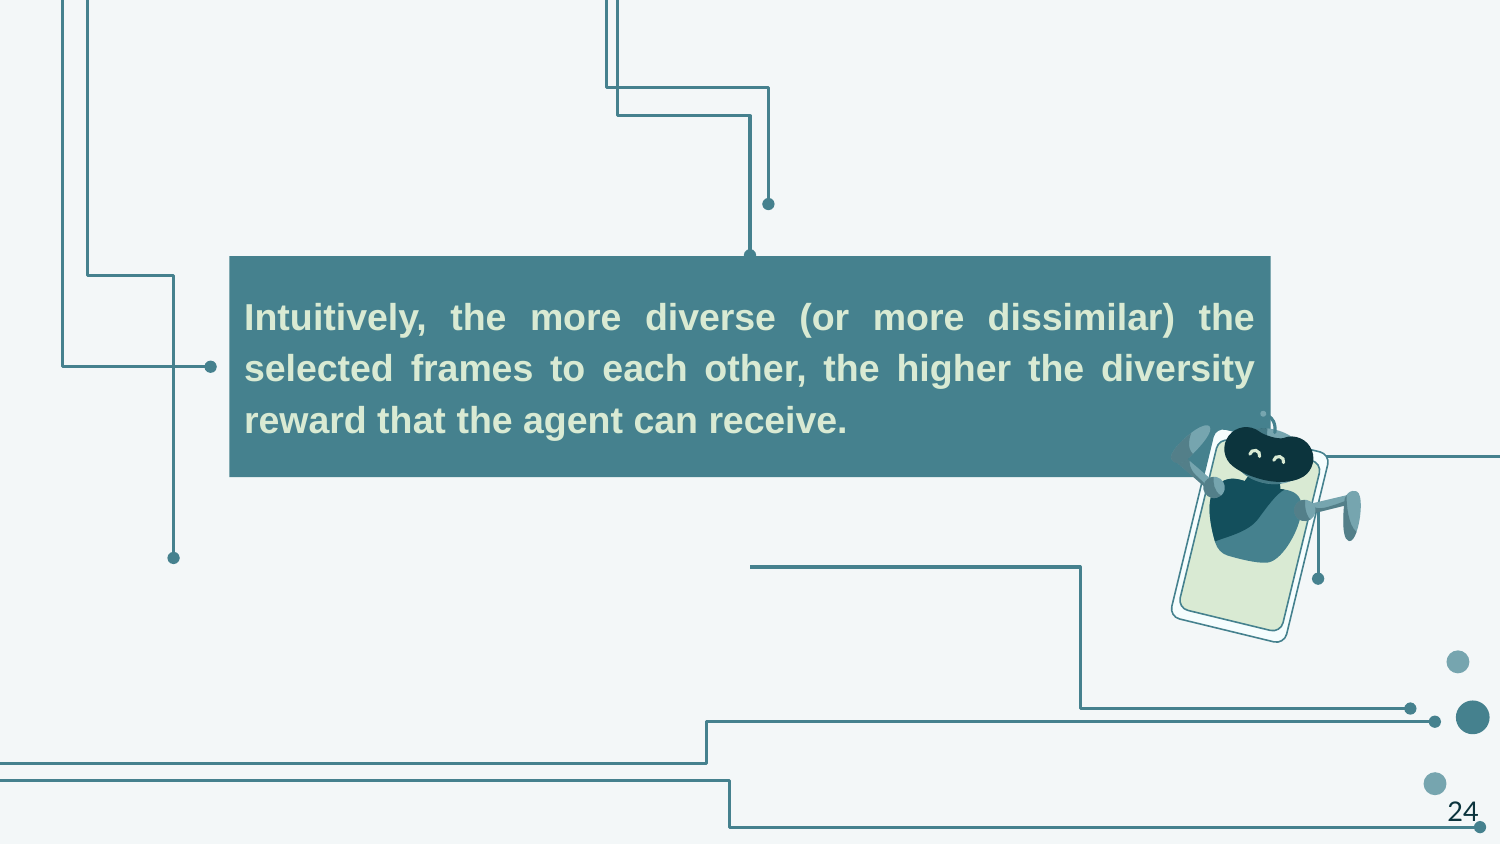

#

Intuitively, the more diverse (or more dissimilar) the selected frames to each other, the higher the diversity reward that the agent can receive.

24